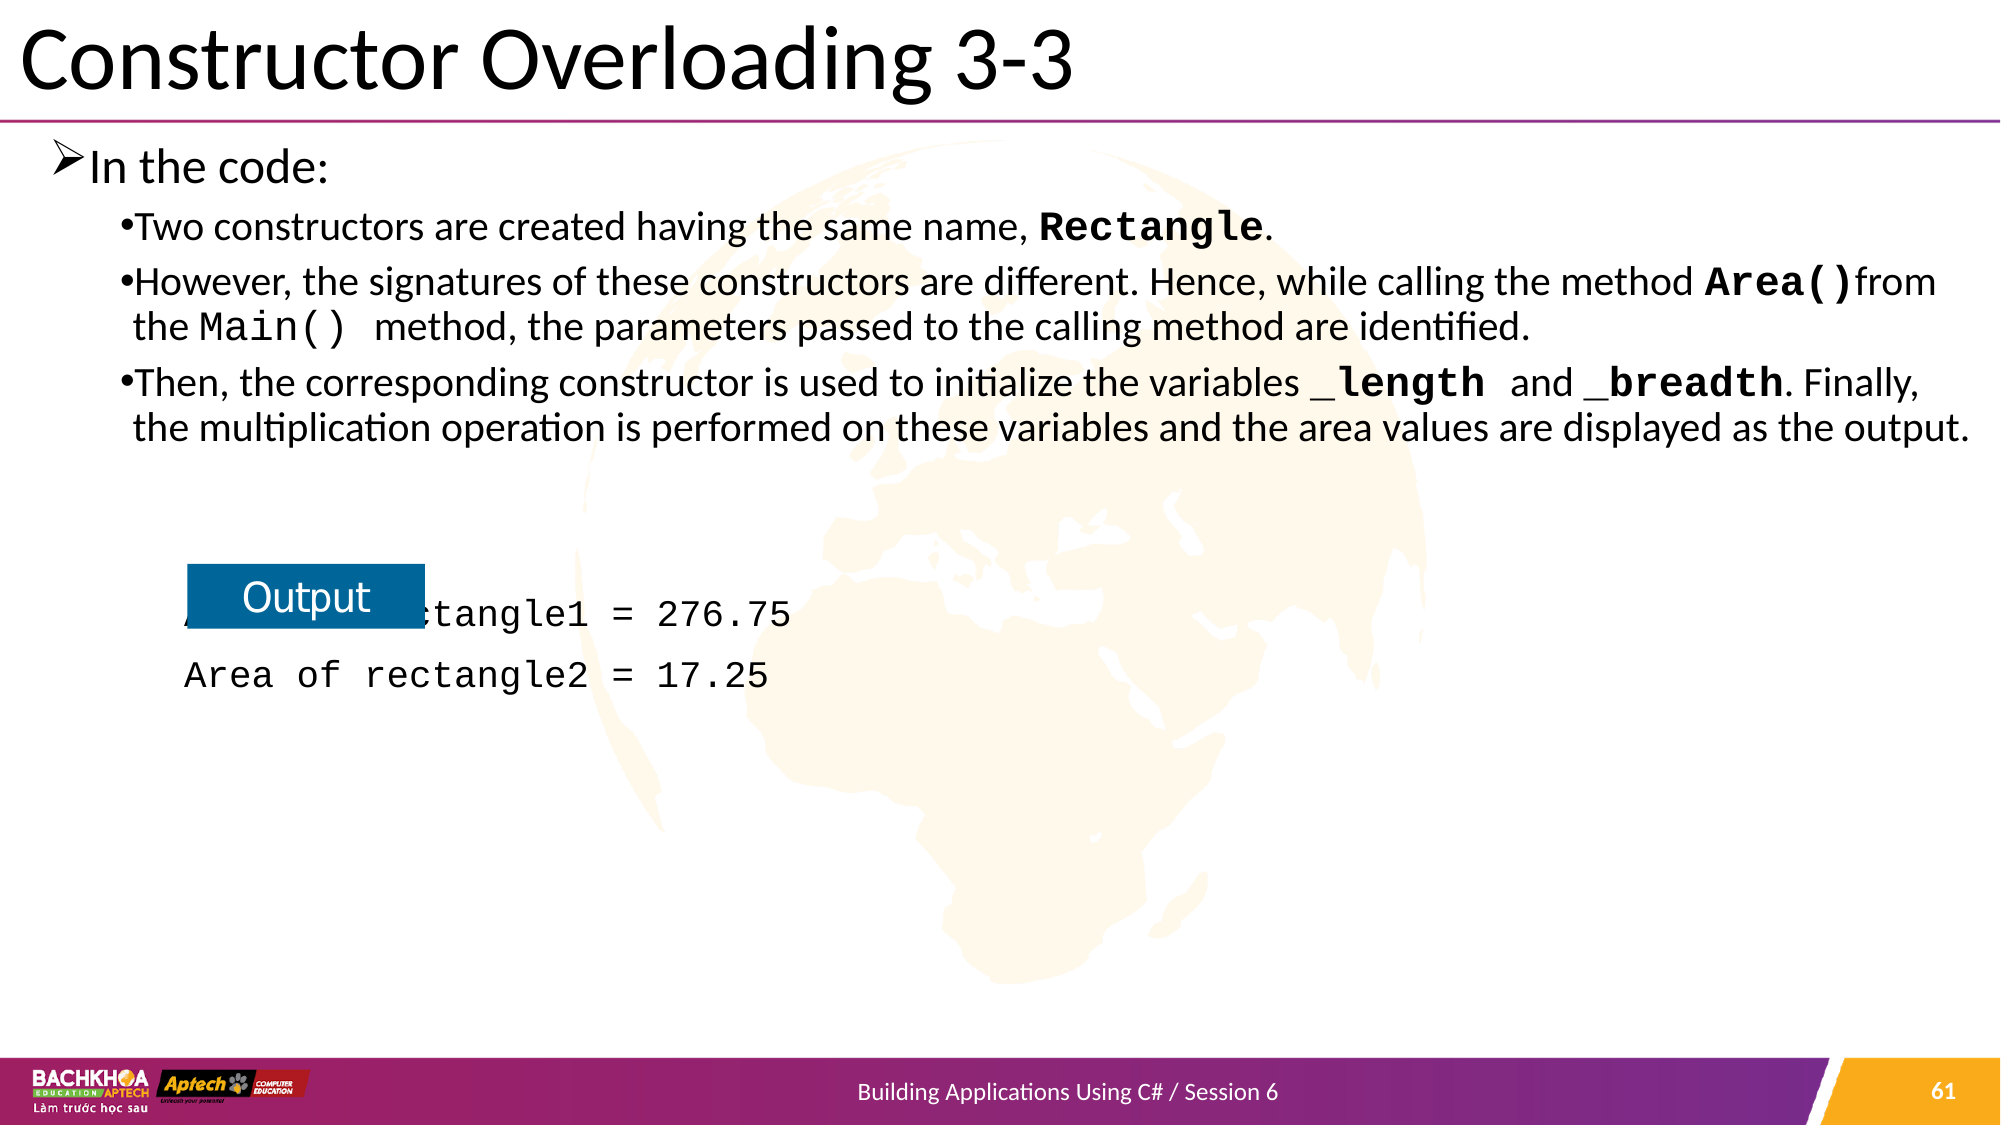

# Constructor Overloading 3-3
In the code:
Two constructors are created having the same name, Rectangle.
However, the signatures of these constructors are different. Hence, while calling the method Area()from the Main() method, the parameters passed to the calling method are identified.
Then, the corresponding constructor is used to initialize the variables _length and _breadth. Finally, the multiplication operation is performed on these variables and the area values are displayed as the output.

      Area of rectangle1 = 276.75
      Area of rectangle2 = 17.25

Output
61
Building Applications Using C# / Session 6